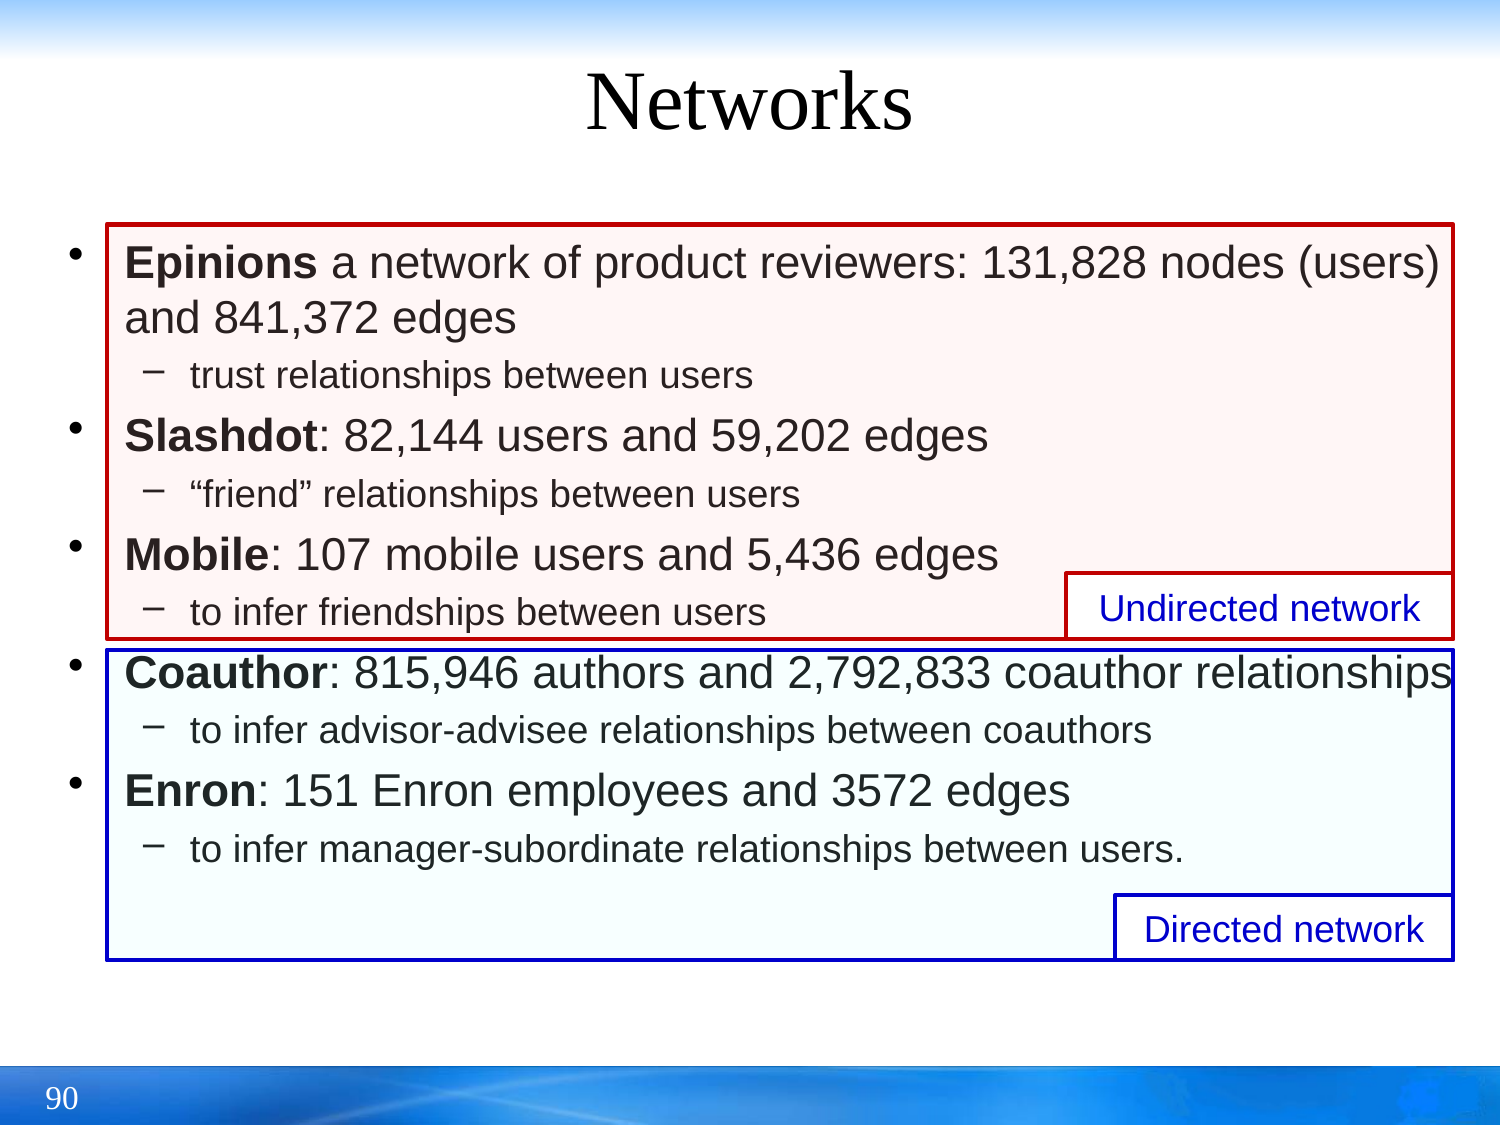

# Networks

Epinions a network of product reviewers: 131,828 nodes (users) and 841,372 edges
trust relationships between users
Slashdot: 82,144 users and 59,202 edges
“friend” relationships between users
Mobile: 107 mobile users and 5,436 edges
to infer friendships between users
Coauthor: 815,946 authors and 2,792,833 coauthor relationships
to infer advisor-advisee relationships between coauthors
Enron: 151 Enron employees and 3572 edges
to infer manager-subordinate relationships between users.
Undirected network

Directed network